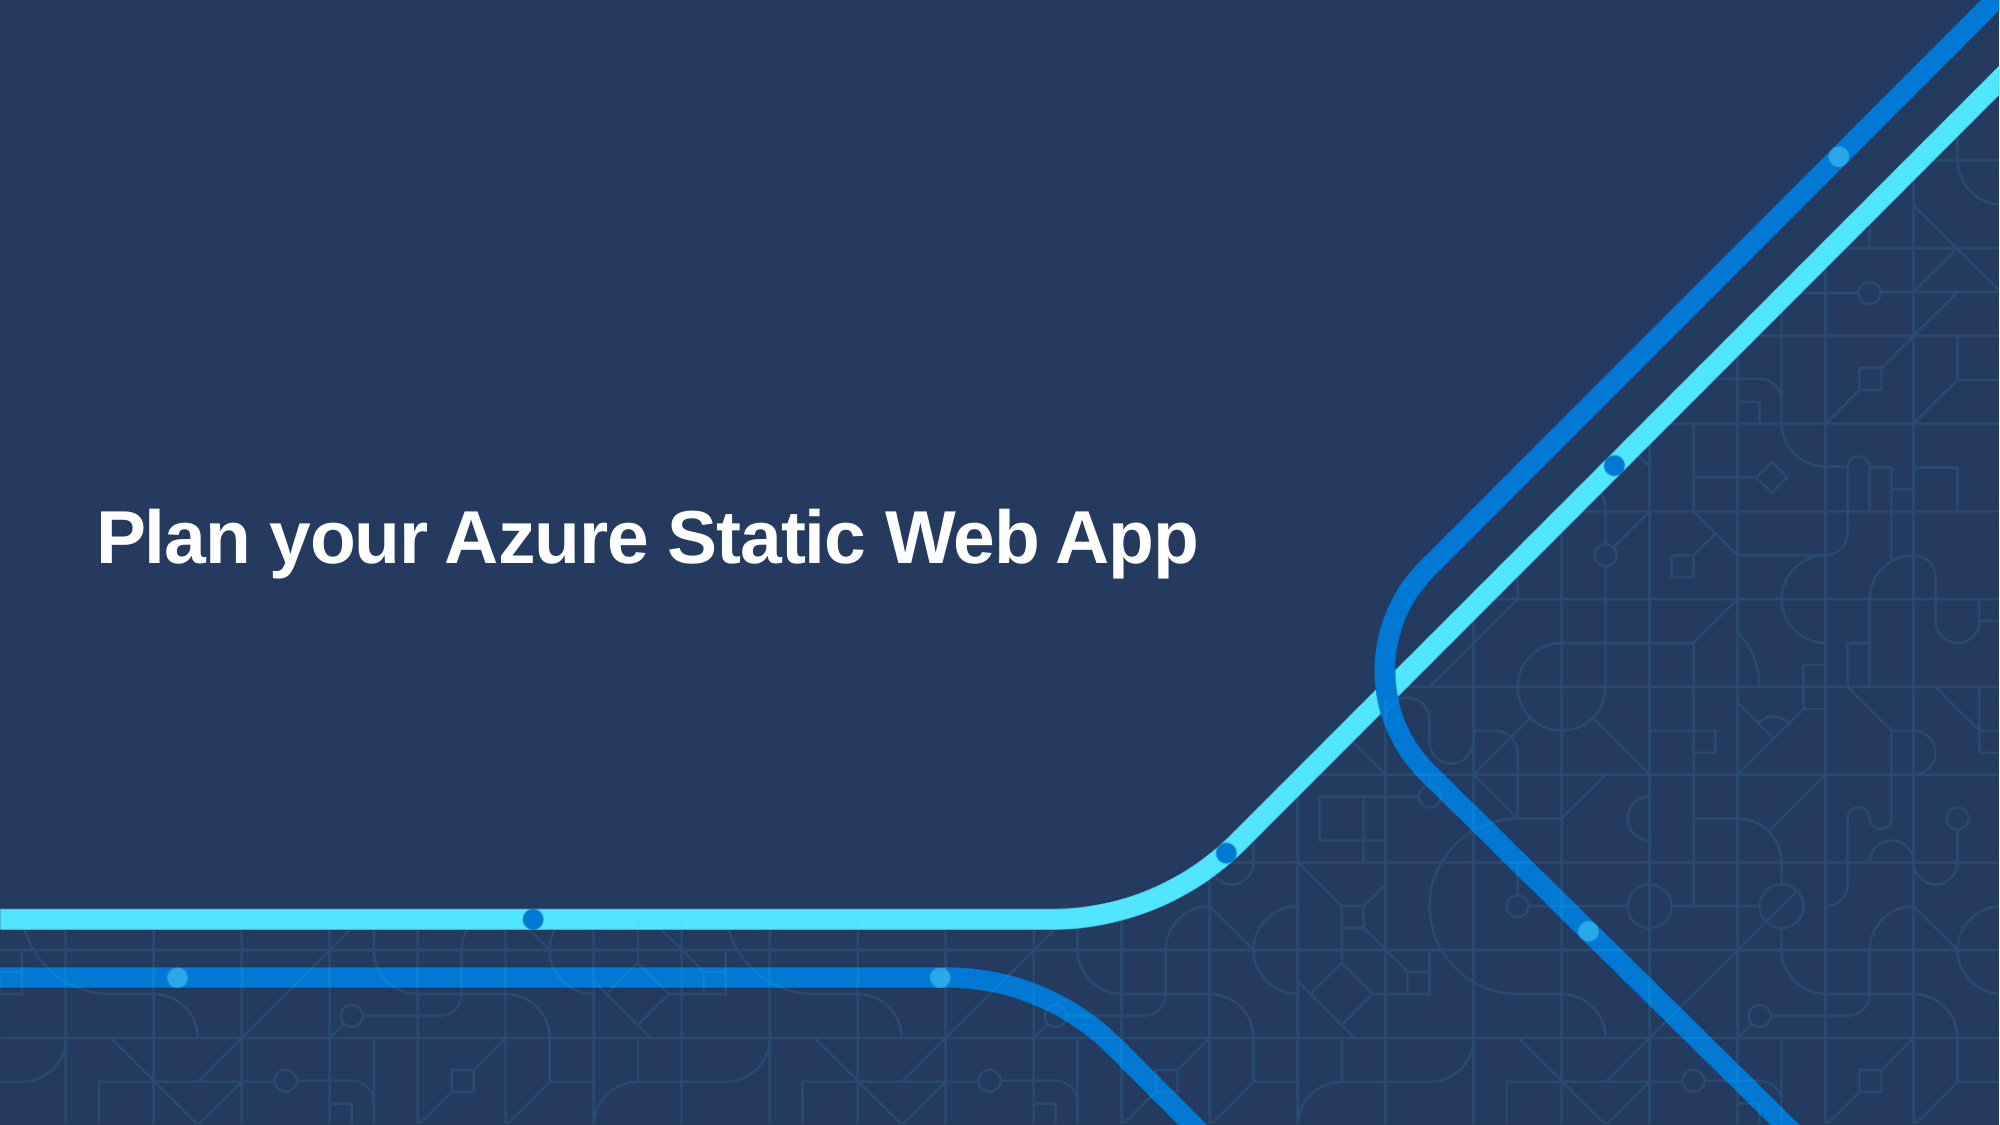

# Plan your Azure Static Web App